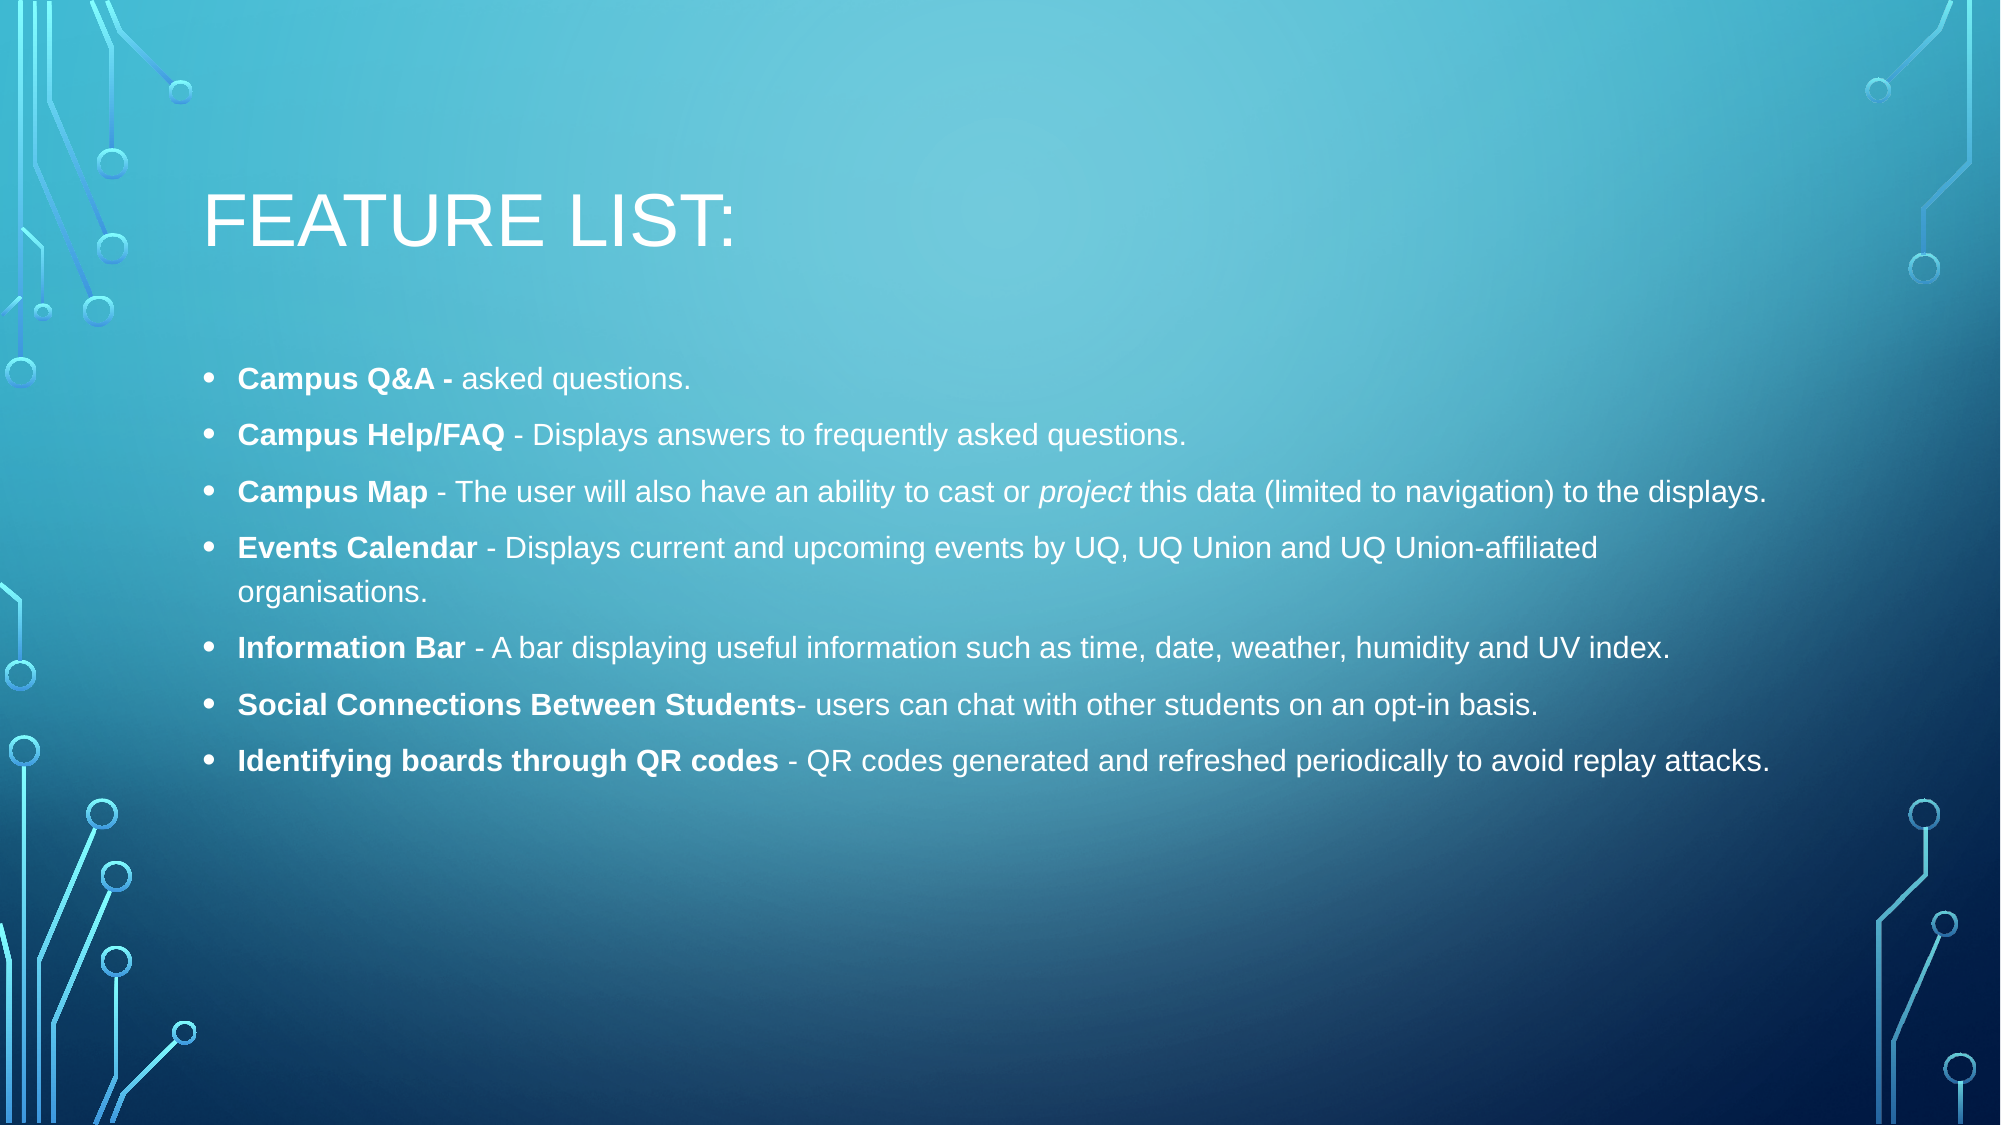

# Feature List:
Campus Q&A - asked questions.
Campus Help/FAQ - Displays answers to frequently asked questions.
Campus Map - The user will also have an ability to cast or project this data (limited to navigation) to the displays.
Events Calendar - Displays current and upcoming events by UQ, UQ Union and UQ Union-affiliated organisations.
Information Bar - A bar displaying useful information such as time, date, weather, humidity and UV index.
Social Connections Between Students- users can chat with other students on an opt-in basis.
Identifying boards through QR codes - QR codes generated and refreshed periodically to avoid replay attacks.